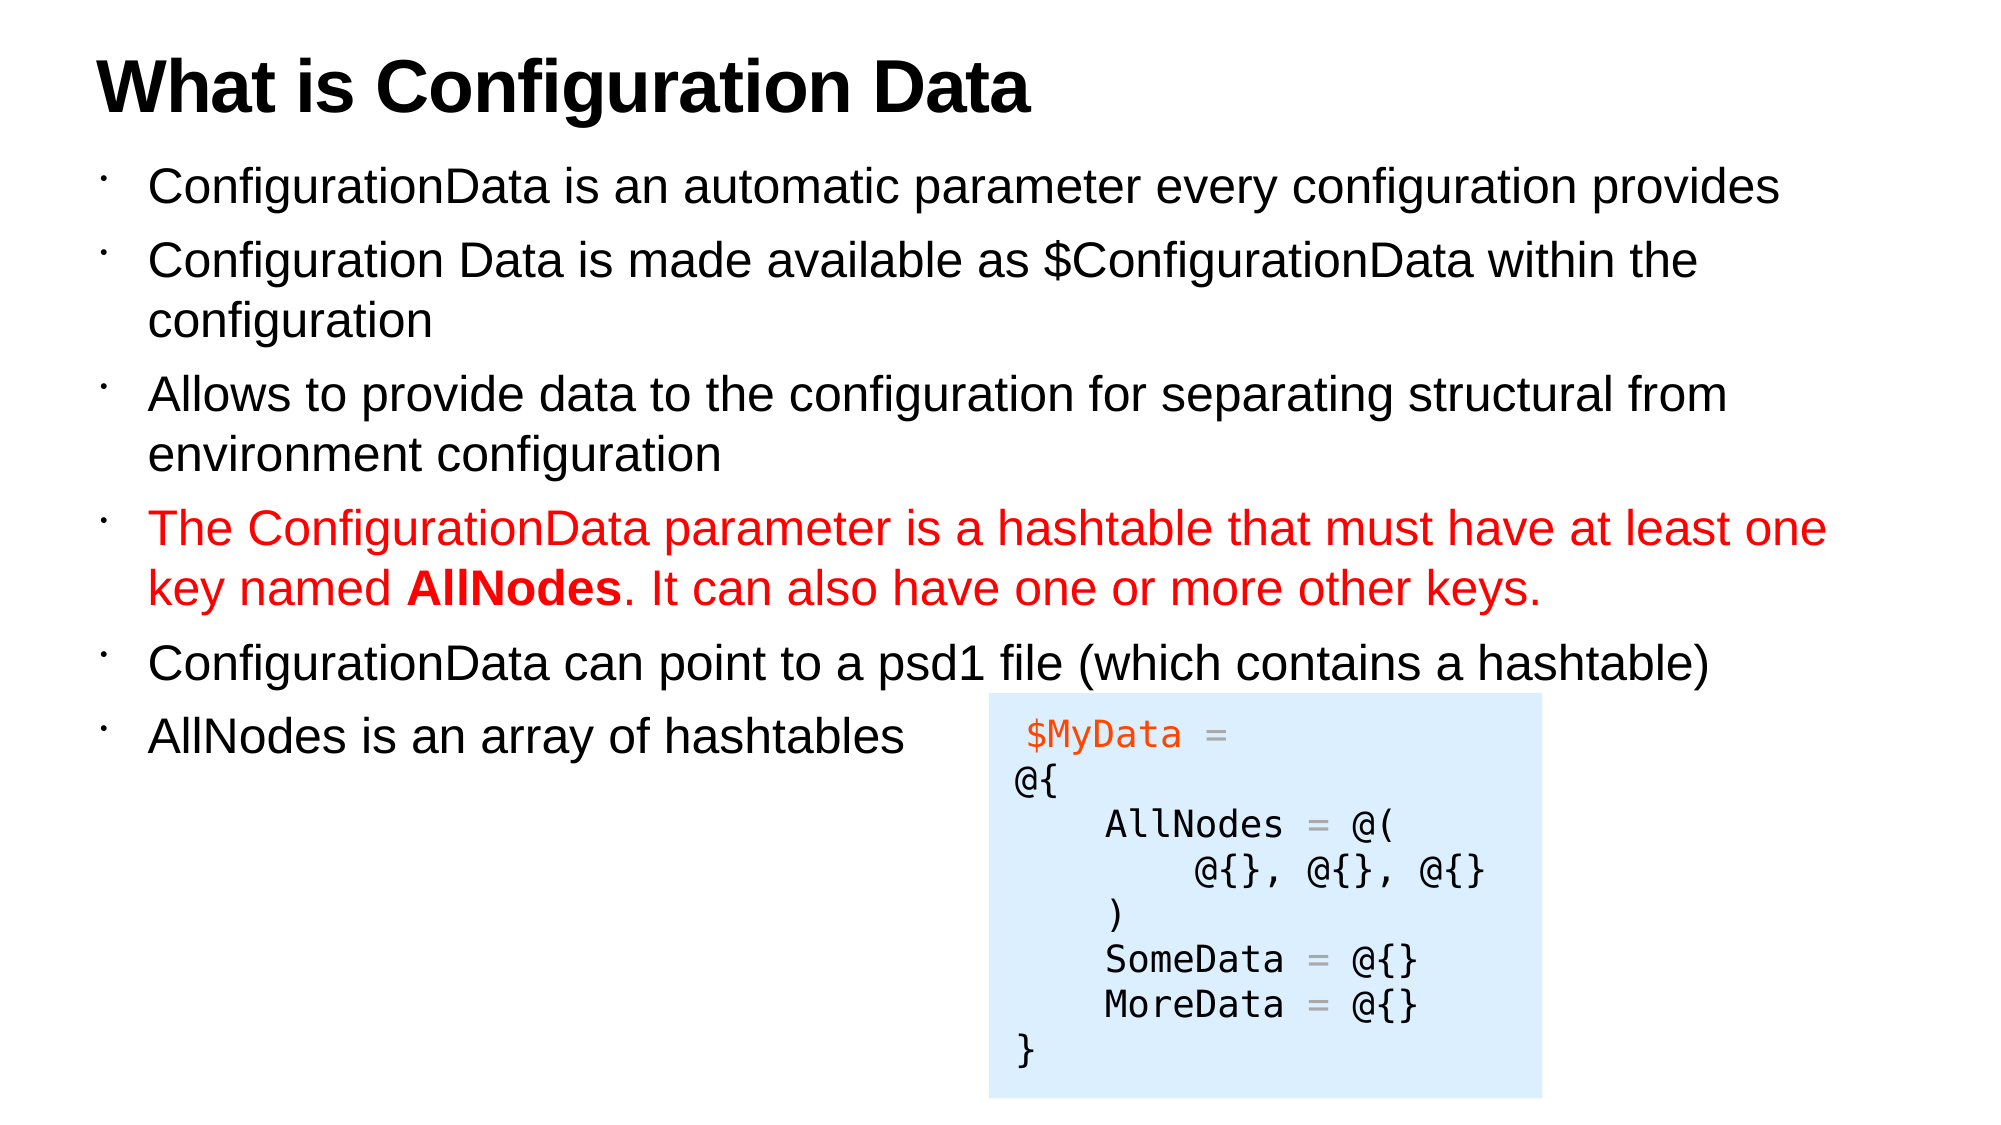

# What is Configuration Data​
ConfigurationData is an automatic parameter every configuration provides
Configuration Data is made available as $ConfigurationData within the configuration
Allows to provide data to the configuration for separating structural from environment configuration
The ConfigurationData parameter is a hashtable that must have at least one key named AllNodes. It can also have one or more other keys.
ConfigurationData can point to a psd1 file (which contains a hashtable)
AllNodes is an array of hashtables

 $MyData =
@{
    AllNodes = @(
        @{}, @{}, @{}
    )
    SomeData = @{}
    MoreData = @{}
}